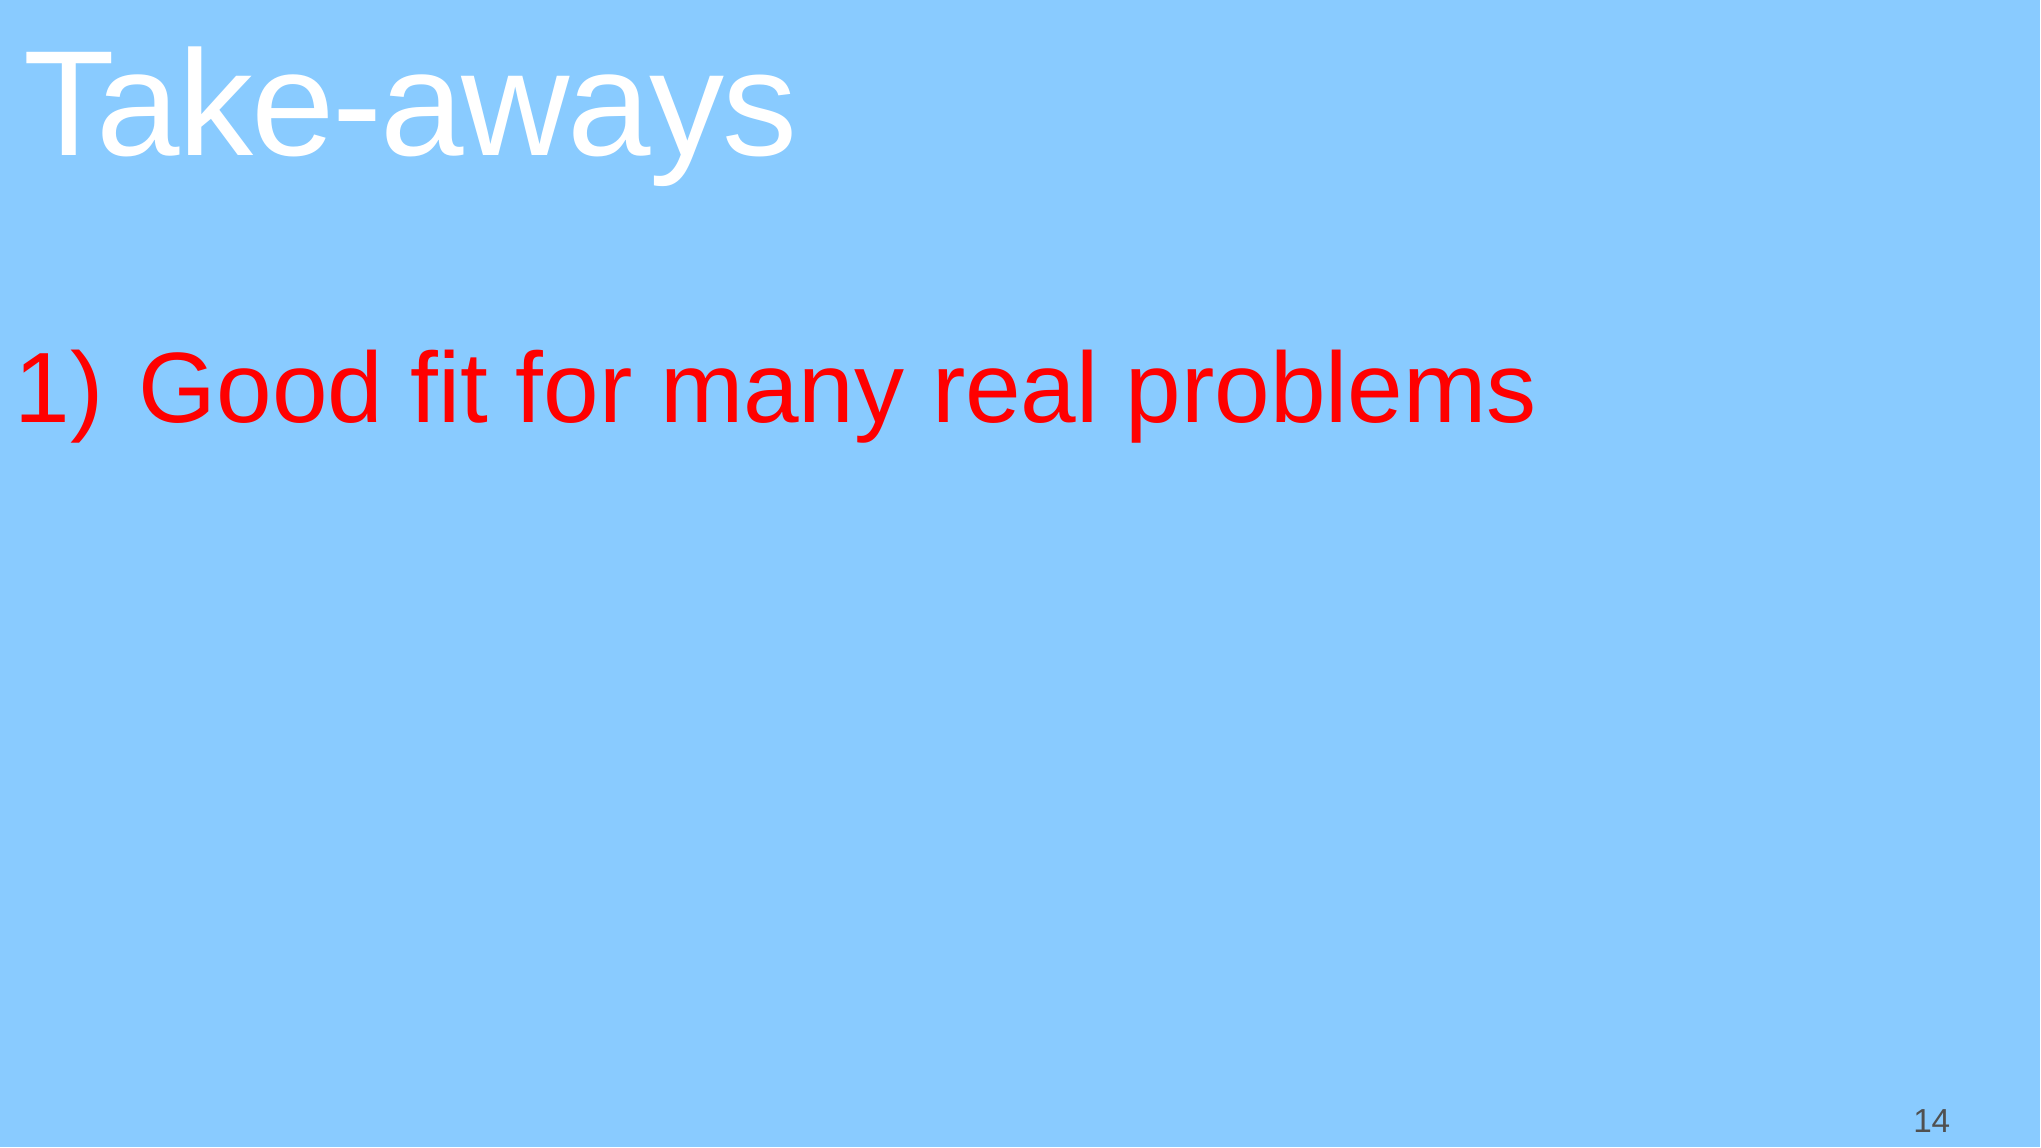

# Take-aways
Good fit for many real problems